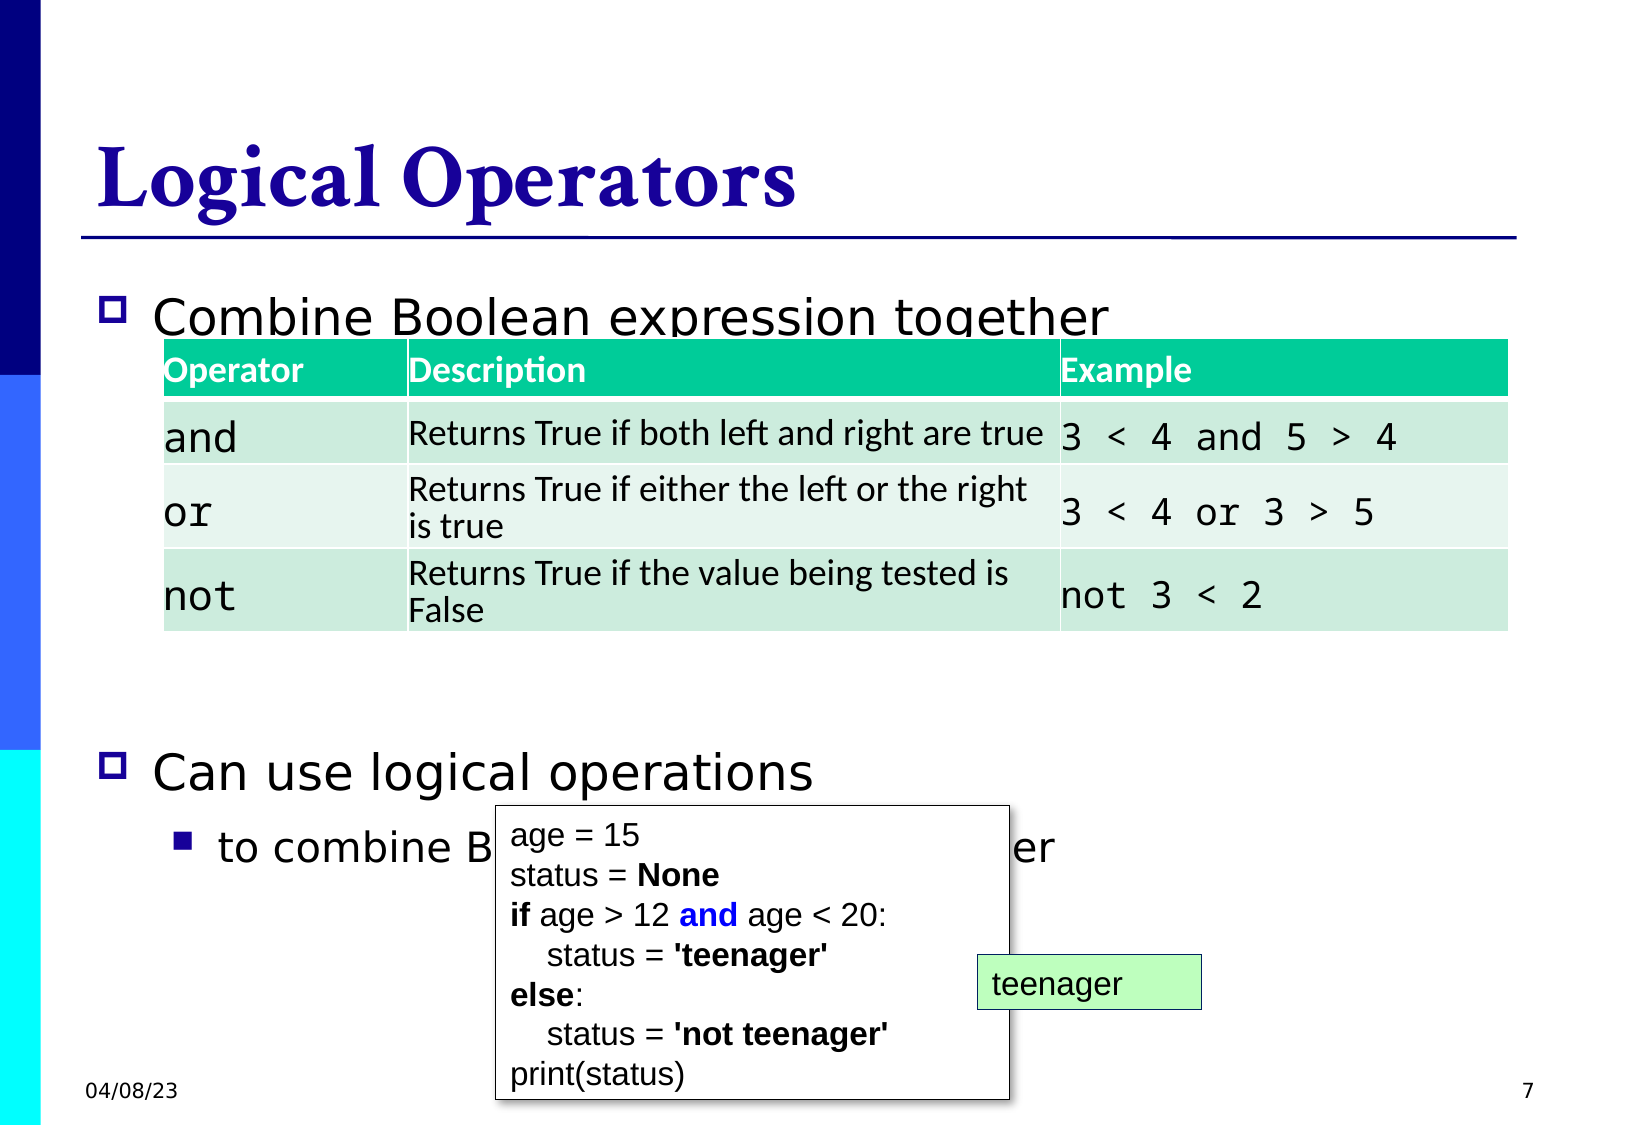

# Logical Operators
Combine Boolean expression together

Can use logical operations
to combine Boolean conditions together
| Operator | Description | Example |
| --- | --- | --- |
| and | Returns True if both left and right are true | 3 < 4 and 5 > 4 |
| or | Returns True if either the left or the right is true | 3 < 4 or 3 > 5 |
| not | Returns True if the value being tested is False | not 3 < 2 |
age = 15
status = None
if age > 12 and age < 20:
    status = 'teenager'
else:
    status = 'not teenager'
print(status)
teenager
04/08/23
flow of control
7